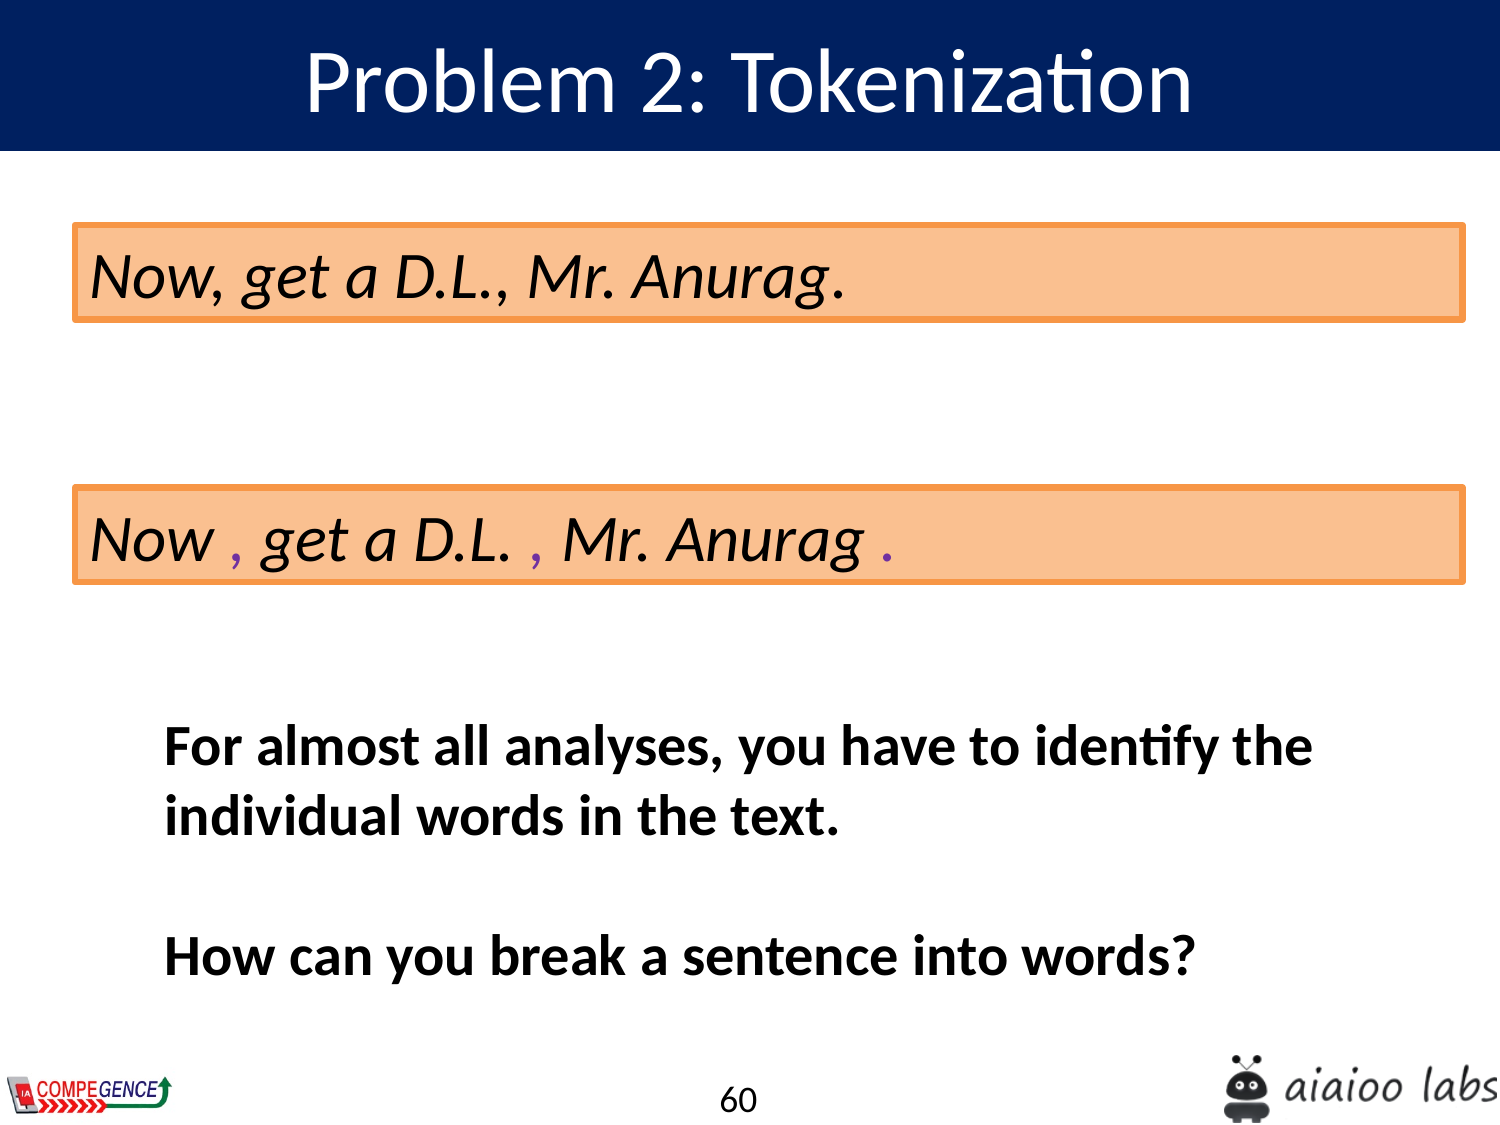

Problem 2: Tokenization
Now, get a D.L., Mr. Anurag.
Now , get a D.L. , Mr. Anurag .
For almost all analyses, you have to identify the individual words in the text.

How can you break a sentence into words?